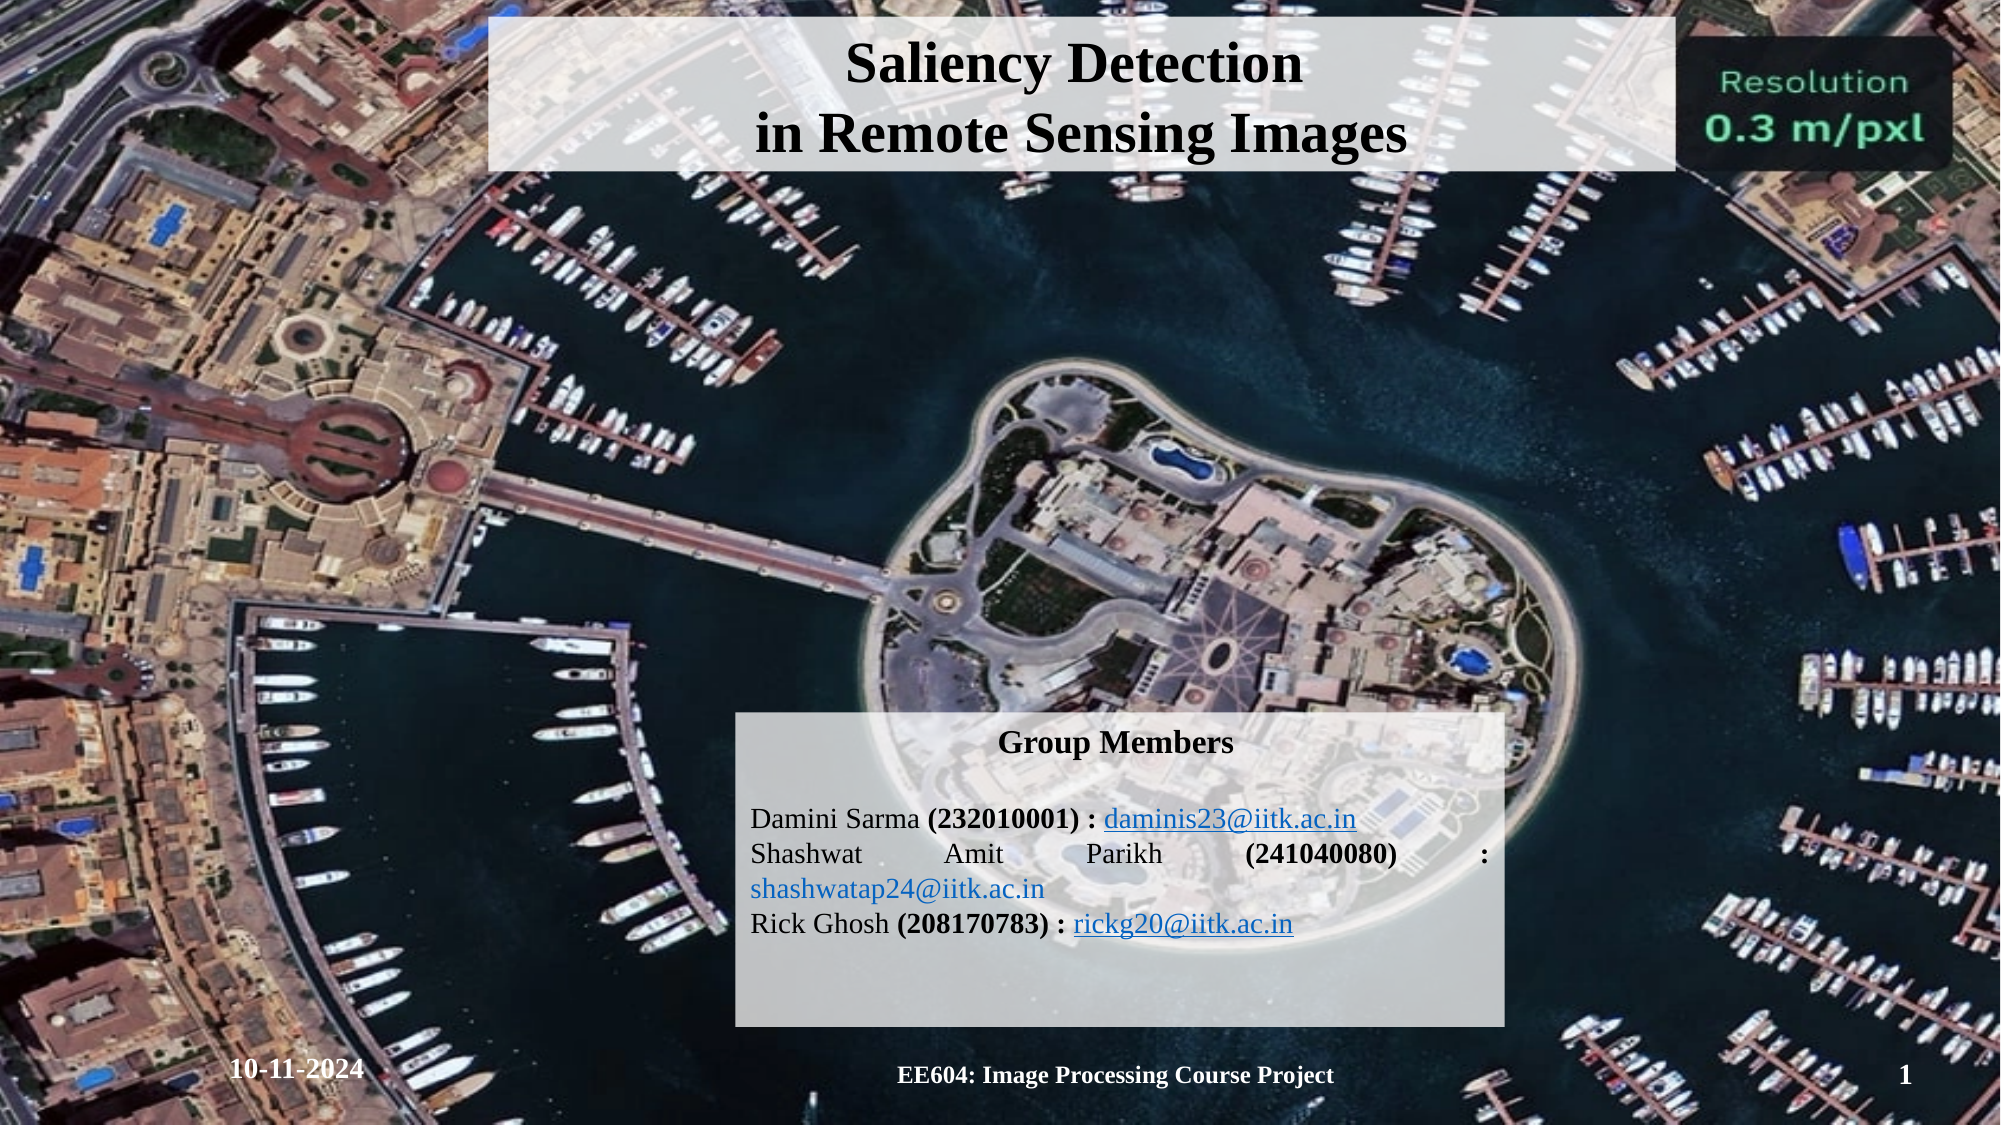

Saliency Detection
in Remote Sensing Images
Group Members

Damini Sarma (232010001) : daminis23@iitk.ac.in
Shashwat Amit Parikh (241040080) : shashwatap24@iitk.ac.in
Rick Ghosh (208170783) : rickg20@iitk.ac.in

10-11-2024
1
EE604: Image Processing Course Project